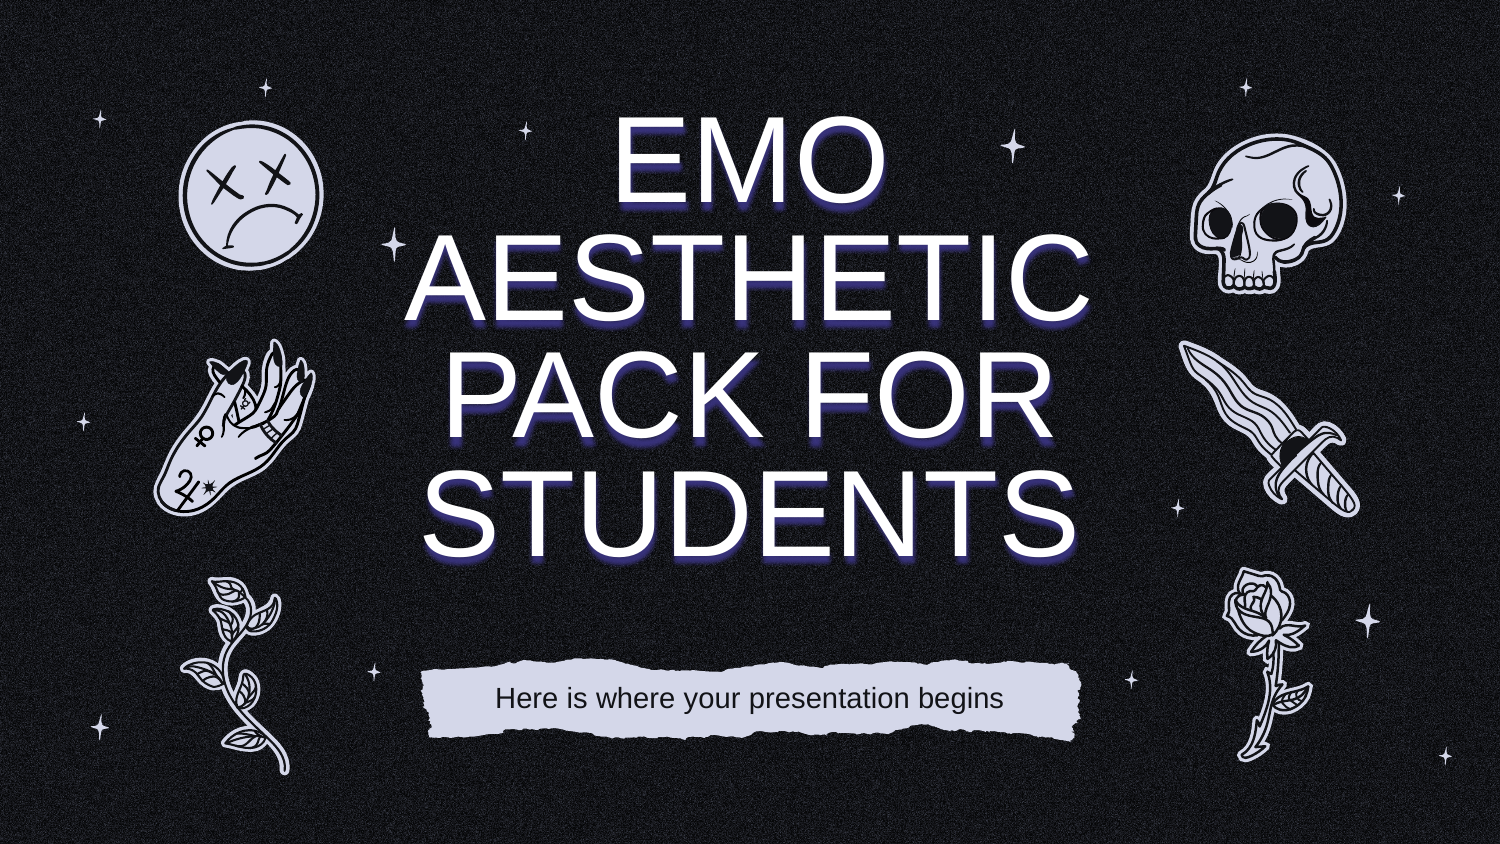

# EMO AESTHETIC PACK FOR STUDENTS

Here is where your presentation begins